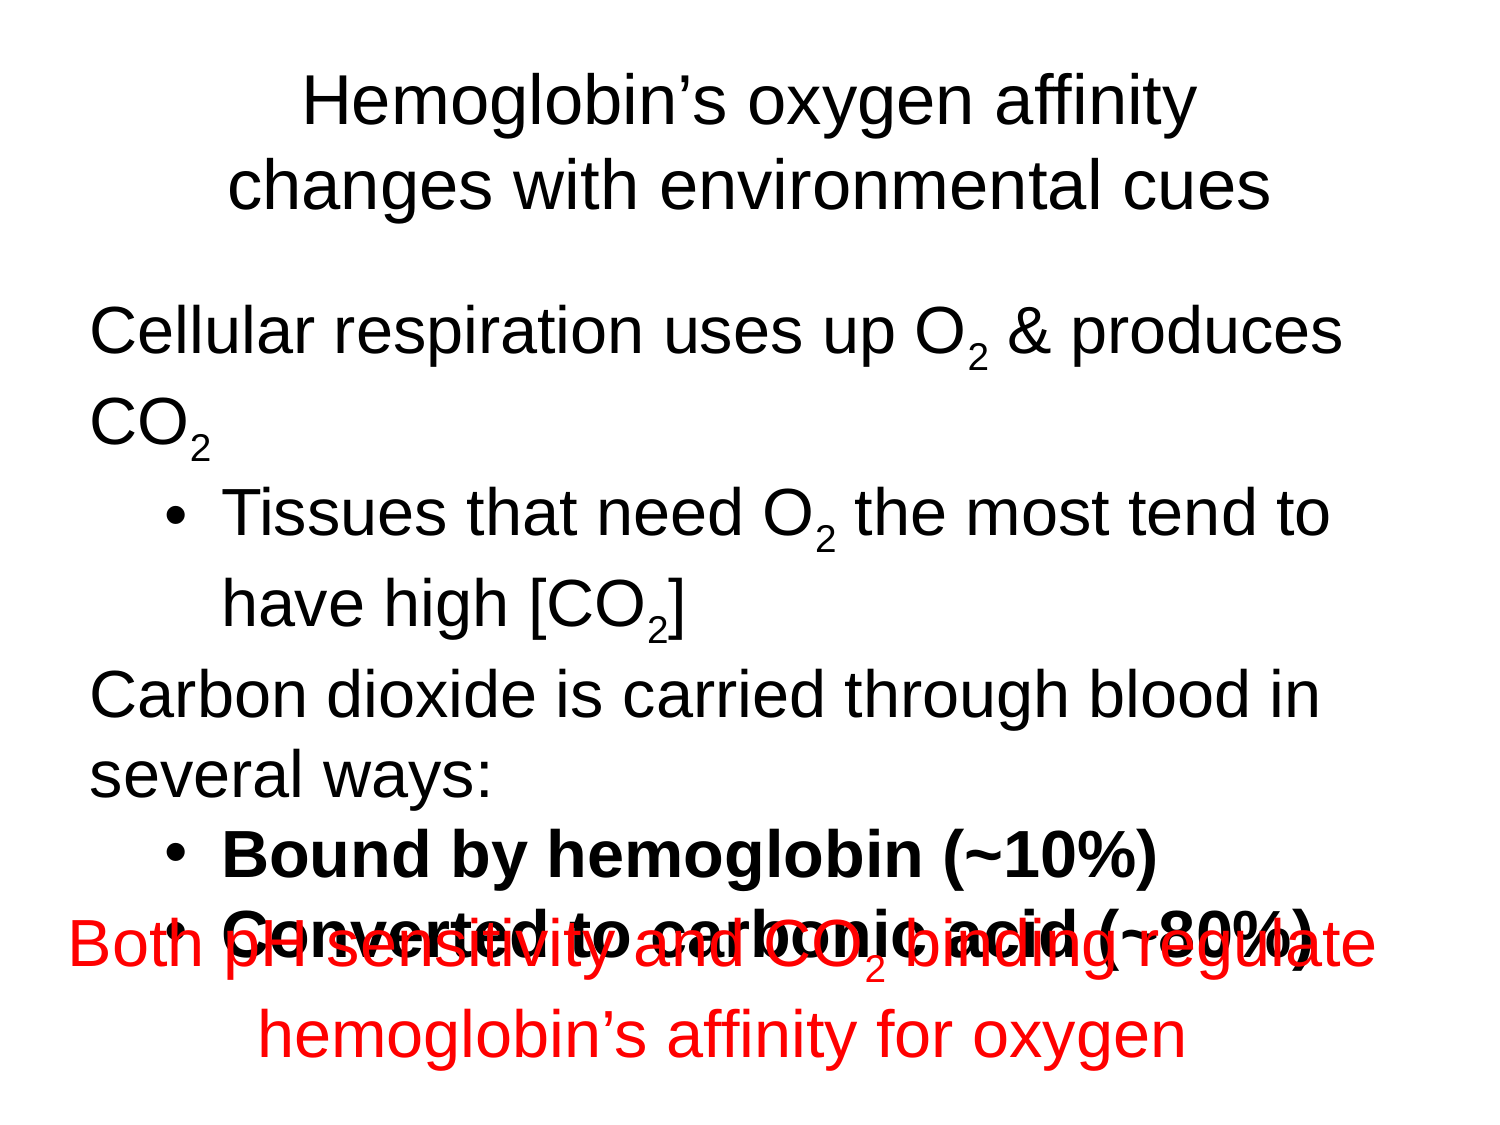

# Hemoglobin’s oxygen affinity changes with environmental cues
Cellular respiration uses up O2 & produces CO2
Tissues that need O2 the most tend to have high [CO2]
Carbon dioxide is carried through blood in several ways:
Bound by hemoglobin (~10%)
Converted to carbonic acid (~80%)

Both pH sensitivity and CO2 binding regulate hemoglobin’s affinity for oxygen